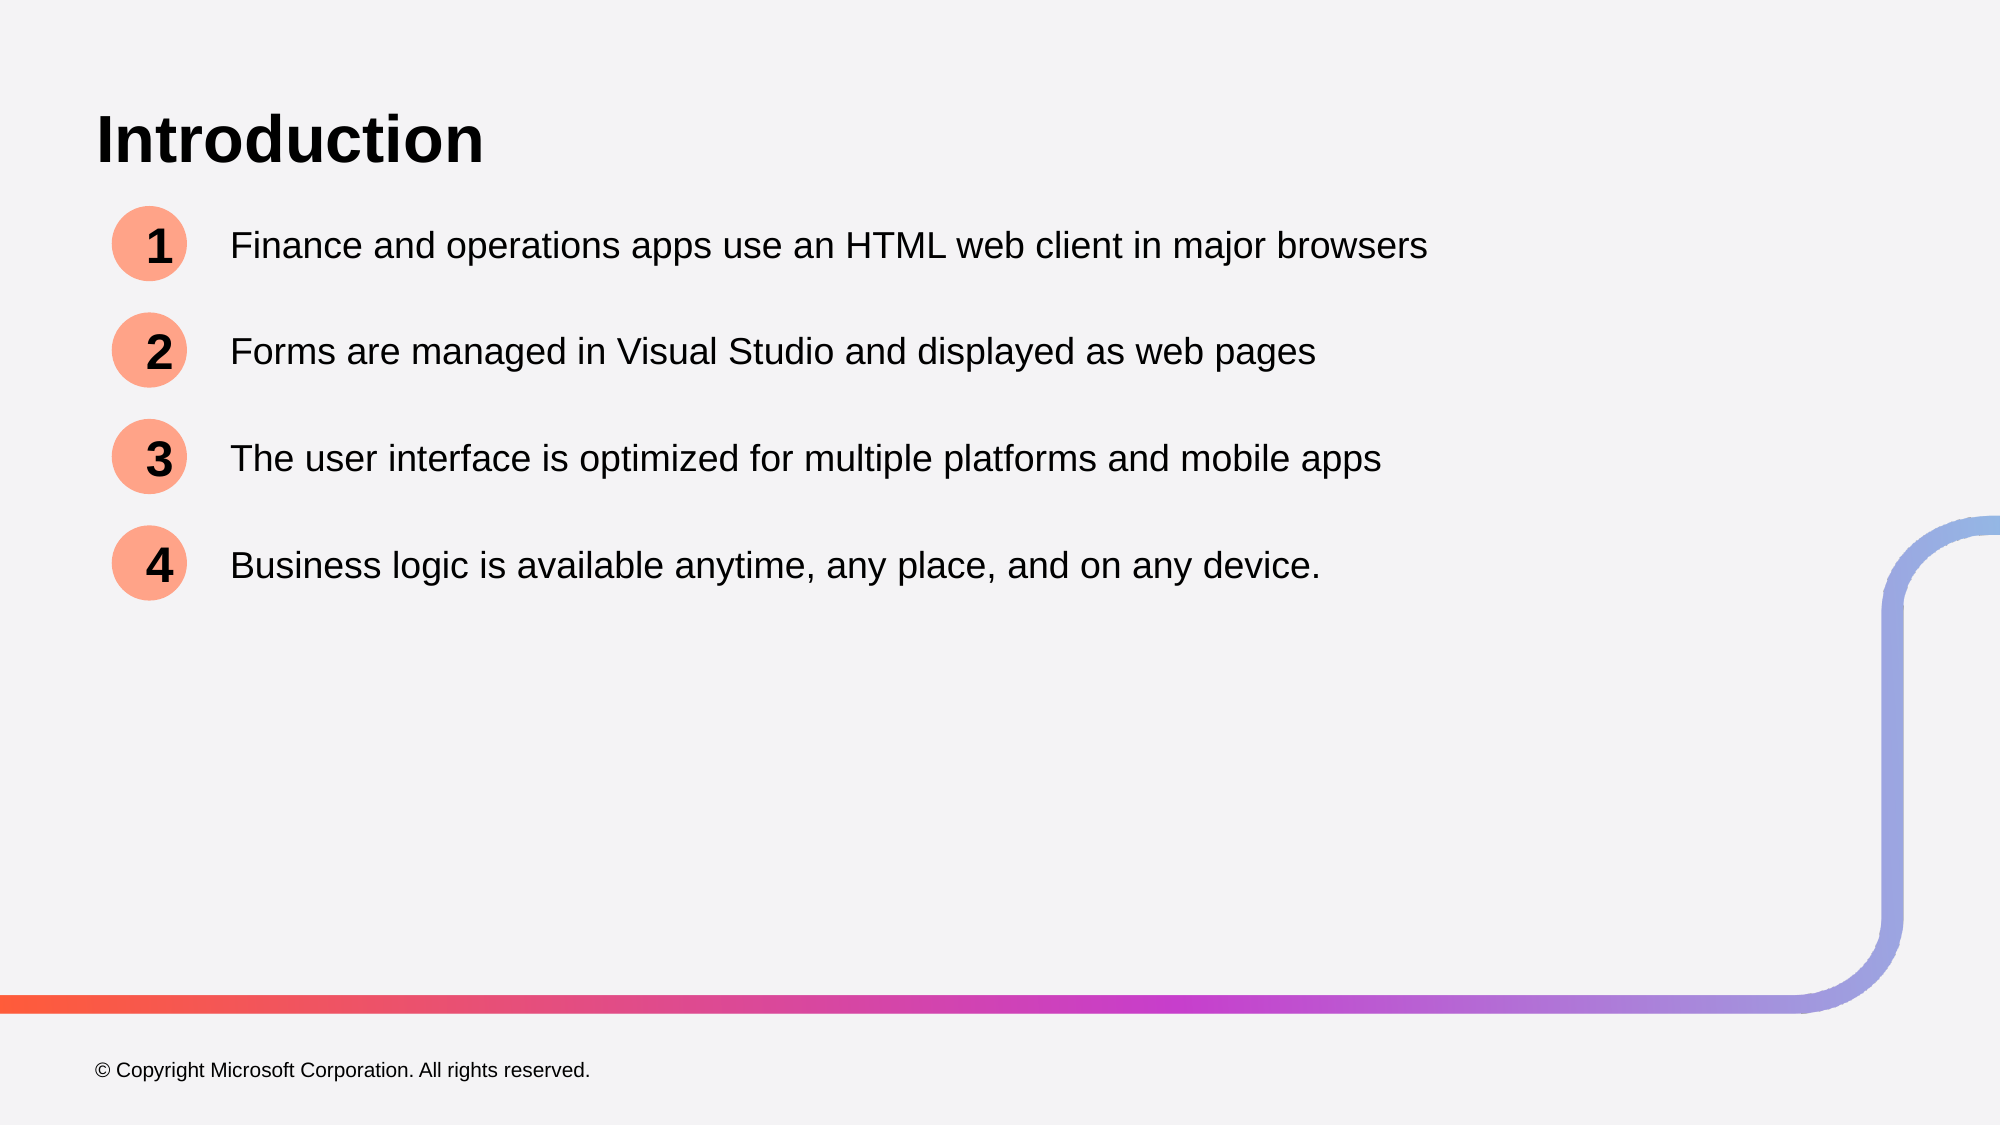

# Introduction
1
Finance and operations apps use an HTML web client in major browsers
2
Forms are managed in Visual Studio and displayed as web pages
3
The user interface is optimized for multiple platforms and mobile apps
4
Business logic is available anytime, any place, and on any device.